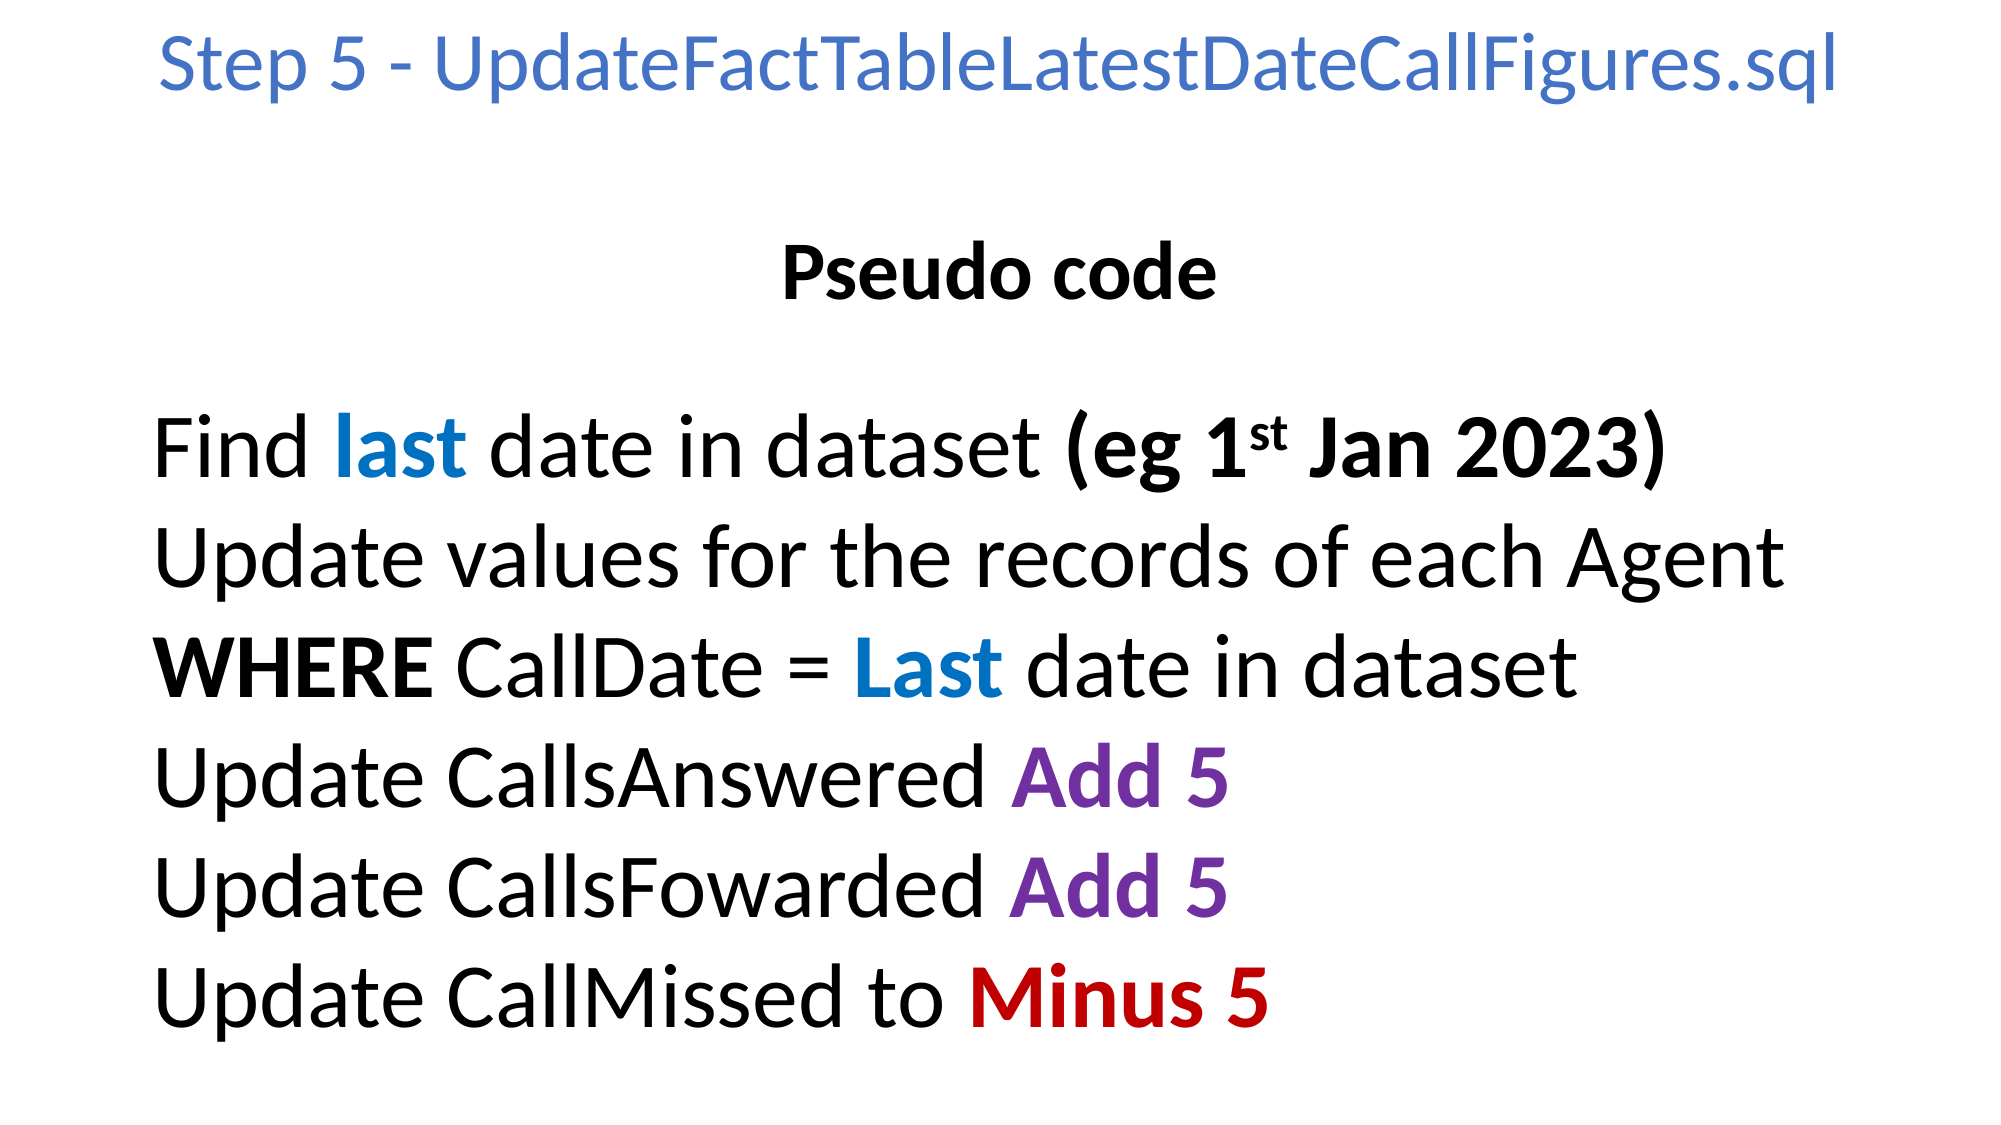

Step 5 - UpdateFactTableLatestDateCallFigures.sql
Pseudo code

Find last date in dataset (eg 1st Jan 2023)
Update values for the records of each Agent
WHERE CallDate = Last date in dataset
Update CallsAnswered Add 5
Update CallsFowarded Add 5
Update CallMissed to Minus 5